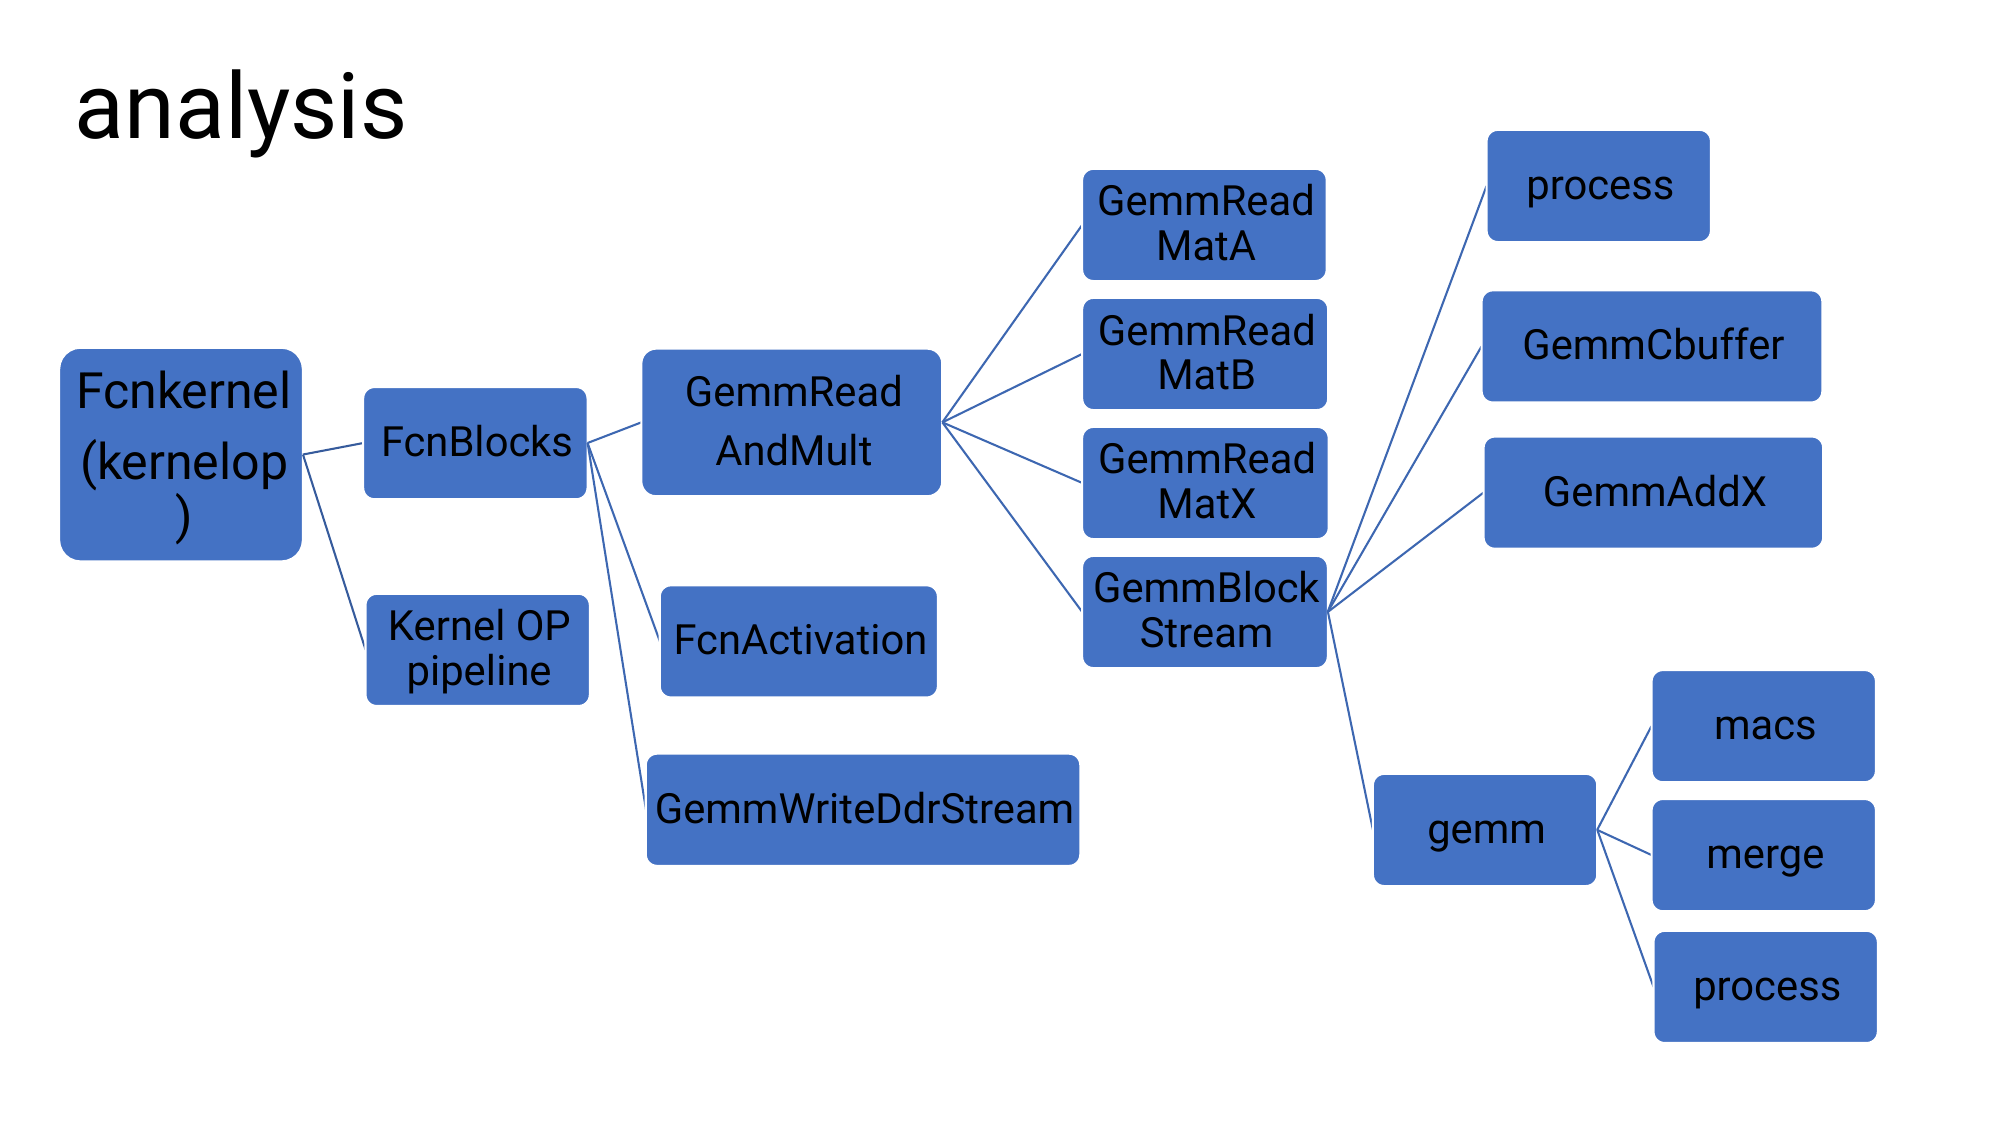

# analysis
Fcnkernel
(kernelop)

FcnBlocks

GemmRead
AndMult

GemmReadMatA

GemmReadMatB

GemmReadMatX

GemmBlockStream

process

GemmCbuffer

GemmAddX

gemm

macs

merge

process

FcnActivation

GemmWriteDdrStream

Kernel OP pipeline